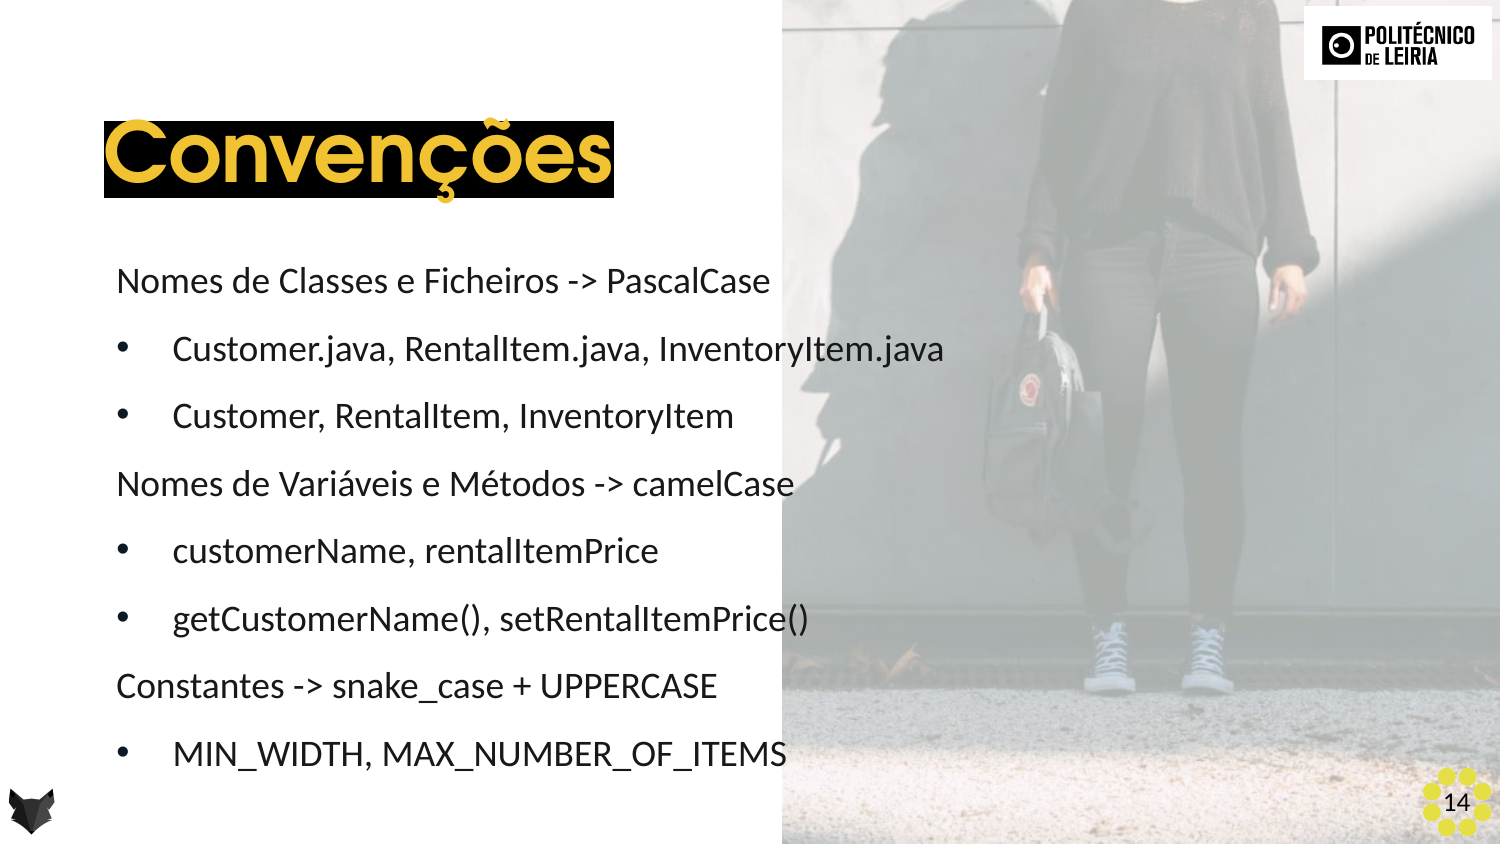

Convenções
Nomes de Classes e Ficheiros -> PascalCase
Customer.java, RentalItem.java, InventoryItem.java
Customer, RentalItem, InventoryItem
Nomes de Variáveis e Métodos -> camelCase
customerName, rentalItemPrice
getCustomerName(), setRentalItemPrice()
Constantes -> snake_case + UPPERCASE
MIN_WIDTH, MAX_NUMBER_OF_ITEMS

14